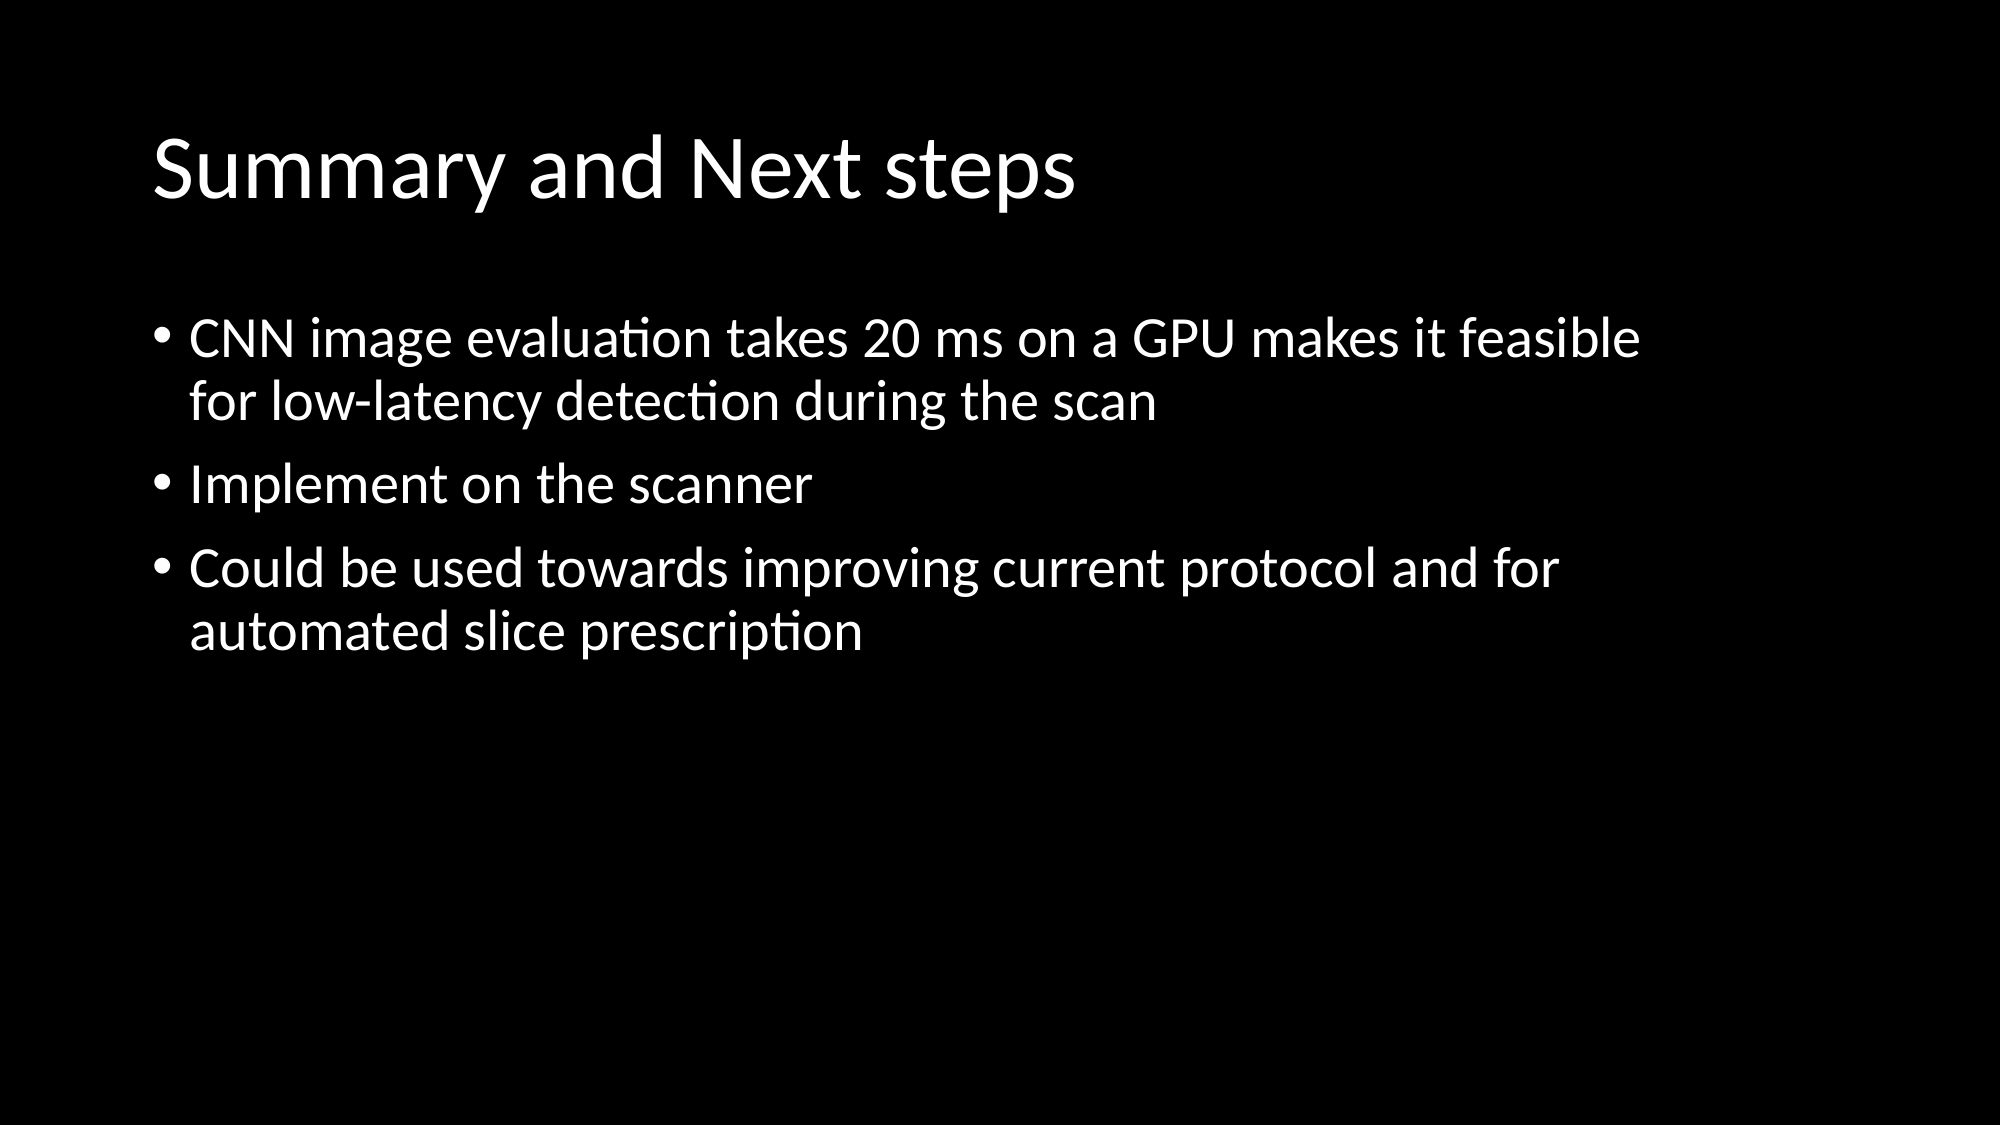

# Summary and Next steps
CNN image evaluation takes 20 ms on a GPU makes it feasible for low-latency detection during the scan
Implement on the scanner
Could be used towards improving current protocol and for automated slice prescription